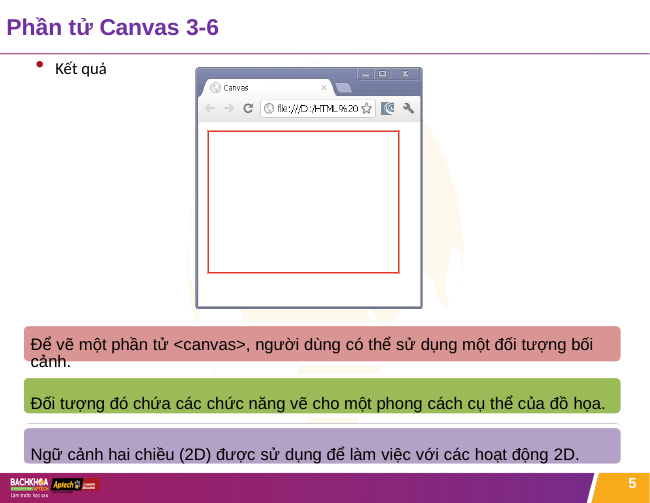

# Phần tử Canvas 3-6
Kết quả

Để vẽ một phần tử <canvas>, người dùng có thể sử dụng một đối tượng bối  cảnh.

Đối tượng đó chứa các chức năng vẽ cho một phong cách cụ thể của đồ họa.

Ngữ cảnh hai chiều (2D) được sử dụng để làm việc với các hoạt động 2D.

5